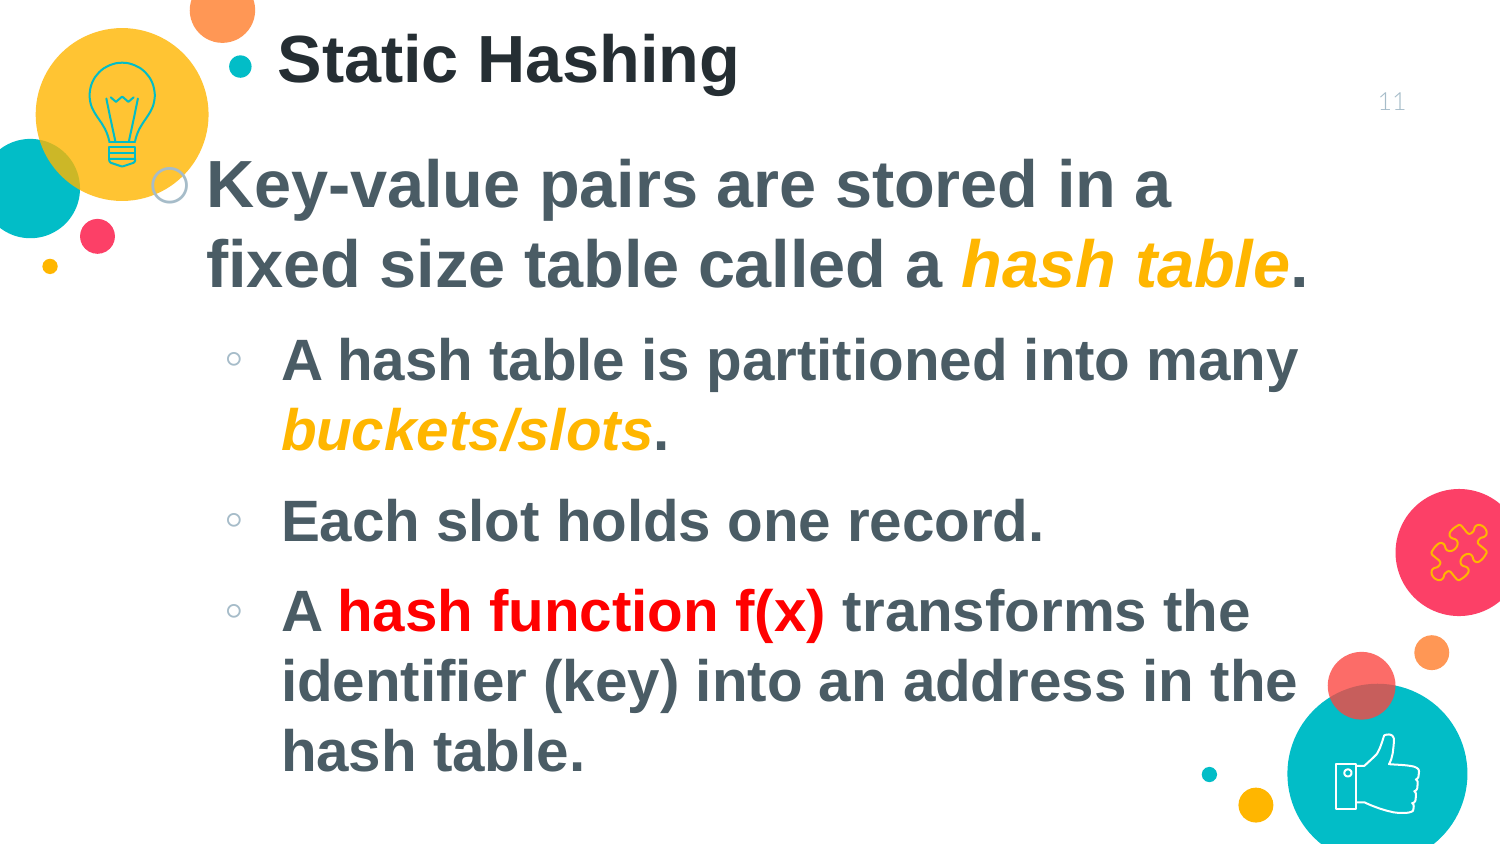

Static Hashing
11
Key-value pairs are stored in a fixed size table called a hash table.
A hash table is partitioned into many buckets/slots.
Each slot holds one record.
A hash function f(x) transforms the identifier (key) into an address in the hash table.